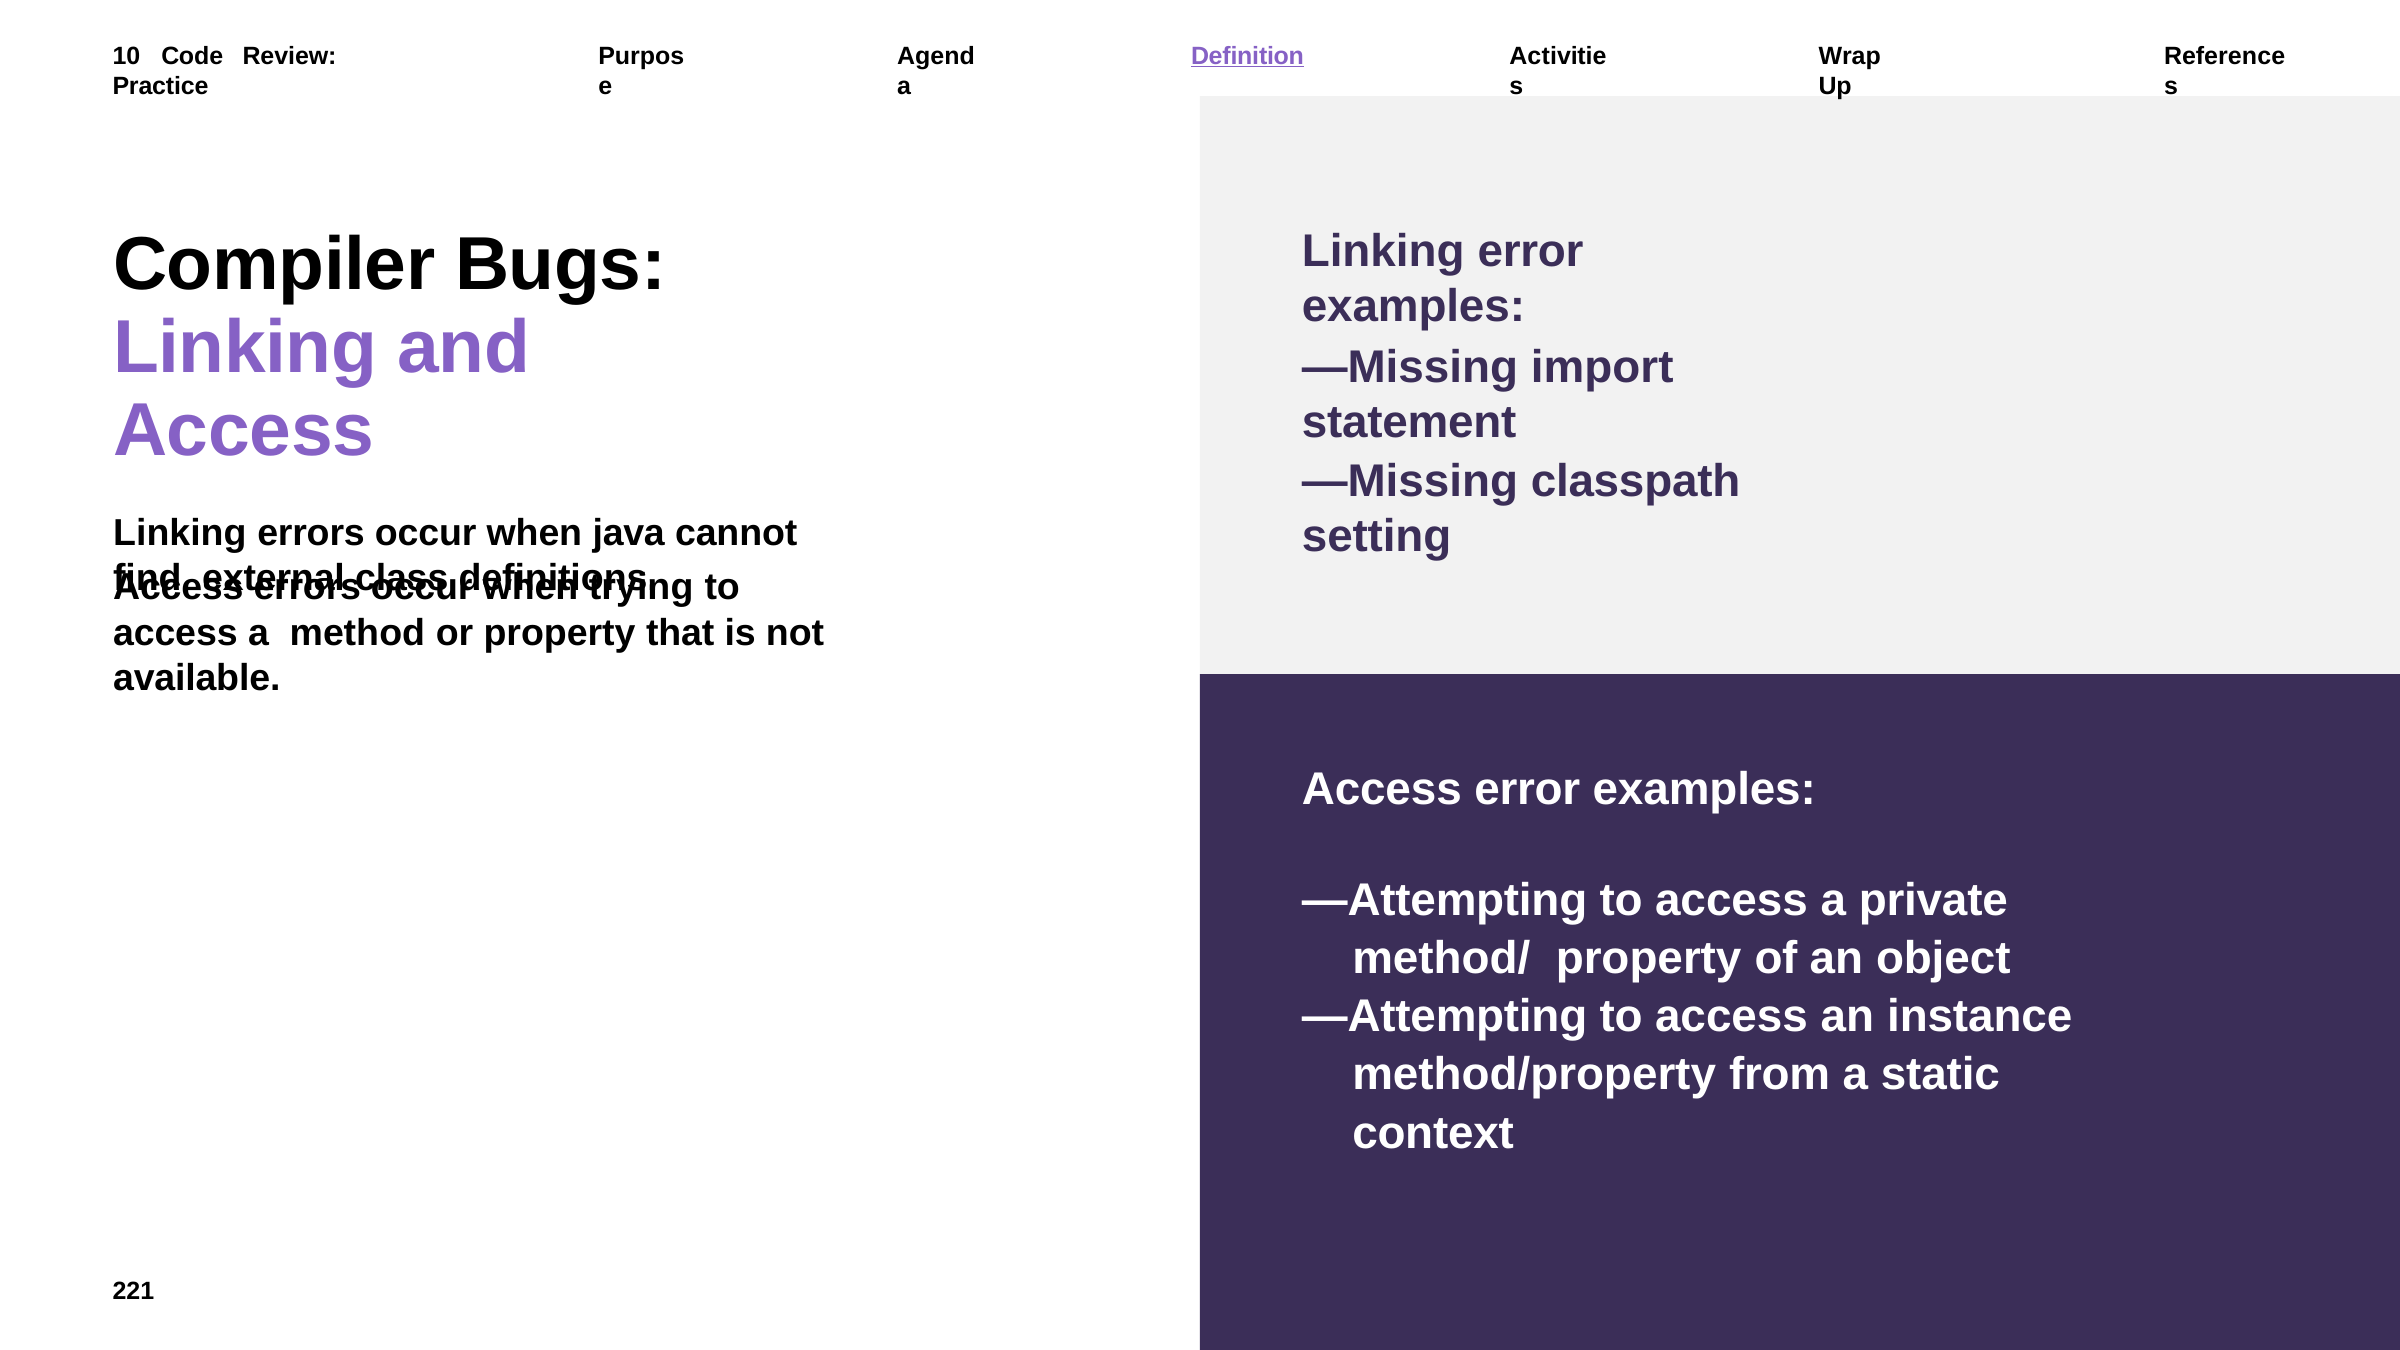

10	Code	Review:	Practice
Purpose
Agenda
Definition
Activities
Wrap	Up
References

Compiler Bugs:  Linking and Access
Linking errors occur when java cannot find  external class definitions.
Linking error examples:
—Missing import statement
—Missing classpath setting
Access errors occur when trying to access a  method or property that is not available.

Access error examples:

—Attempting to access a private method/  property of an object
—Attempting to access an instance  method/property from a static context
221